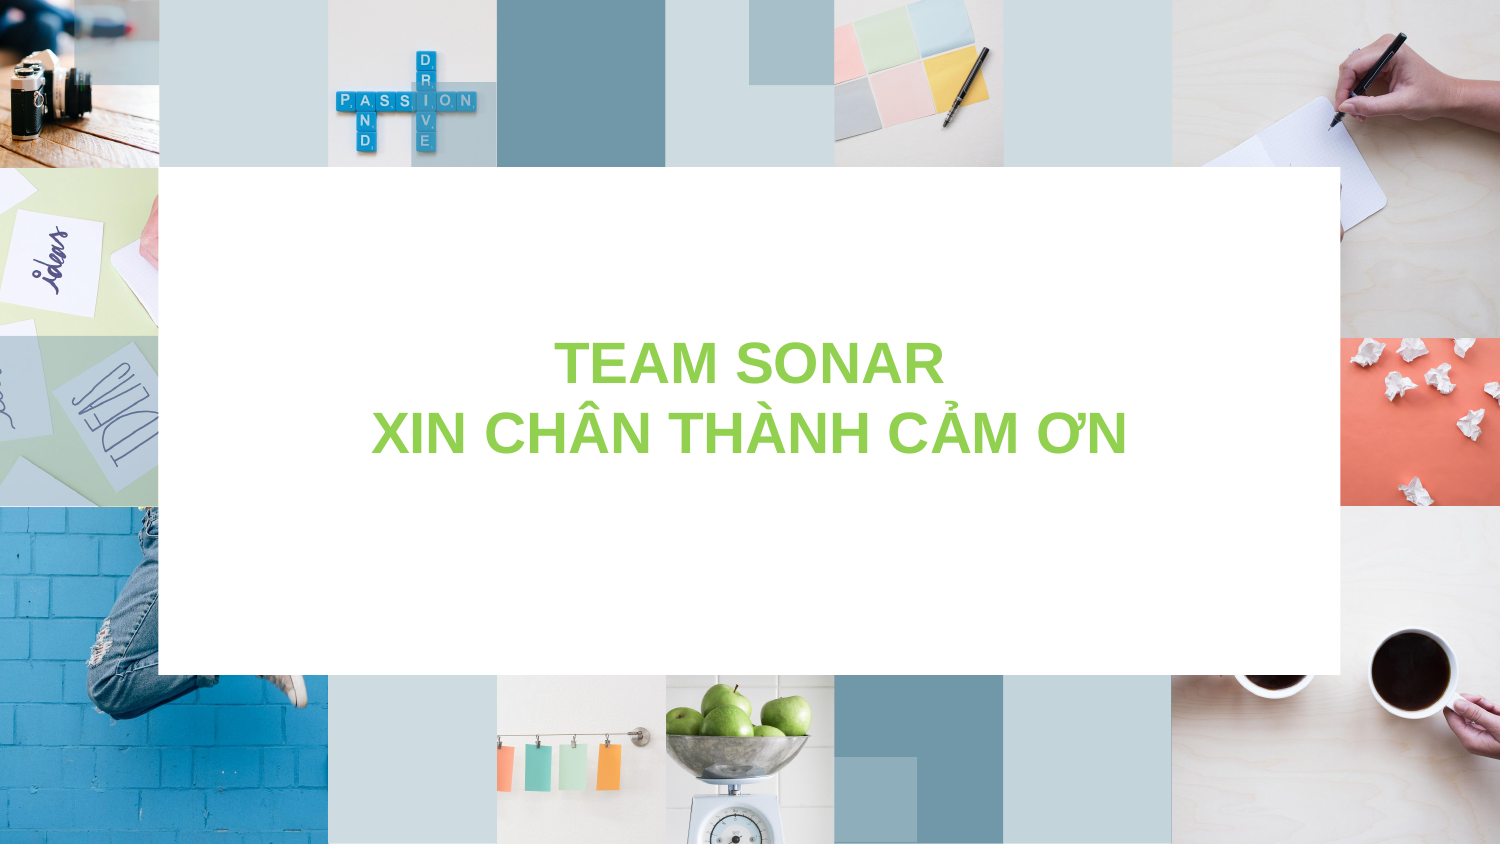

# TEAM SONAR XIN CHÂN THÀNH CẢM ƠN